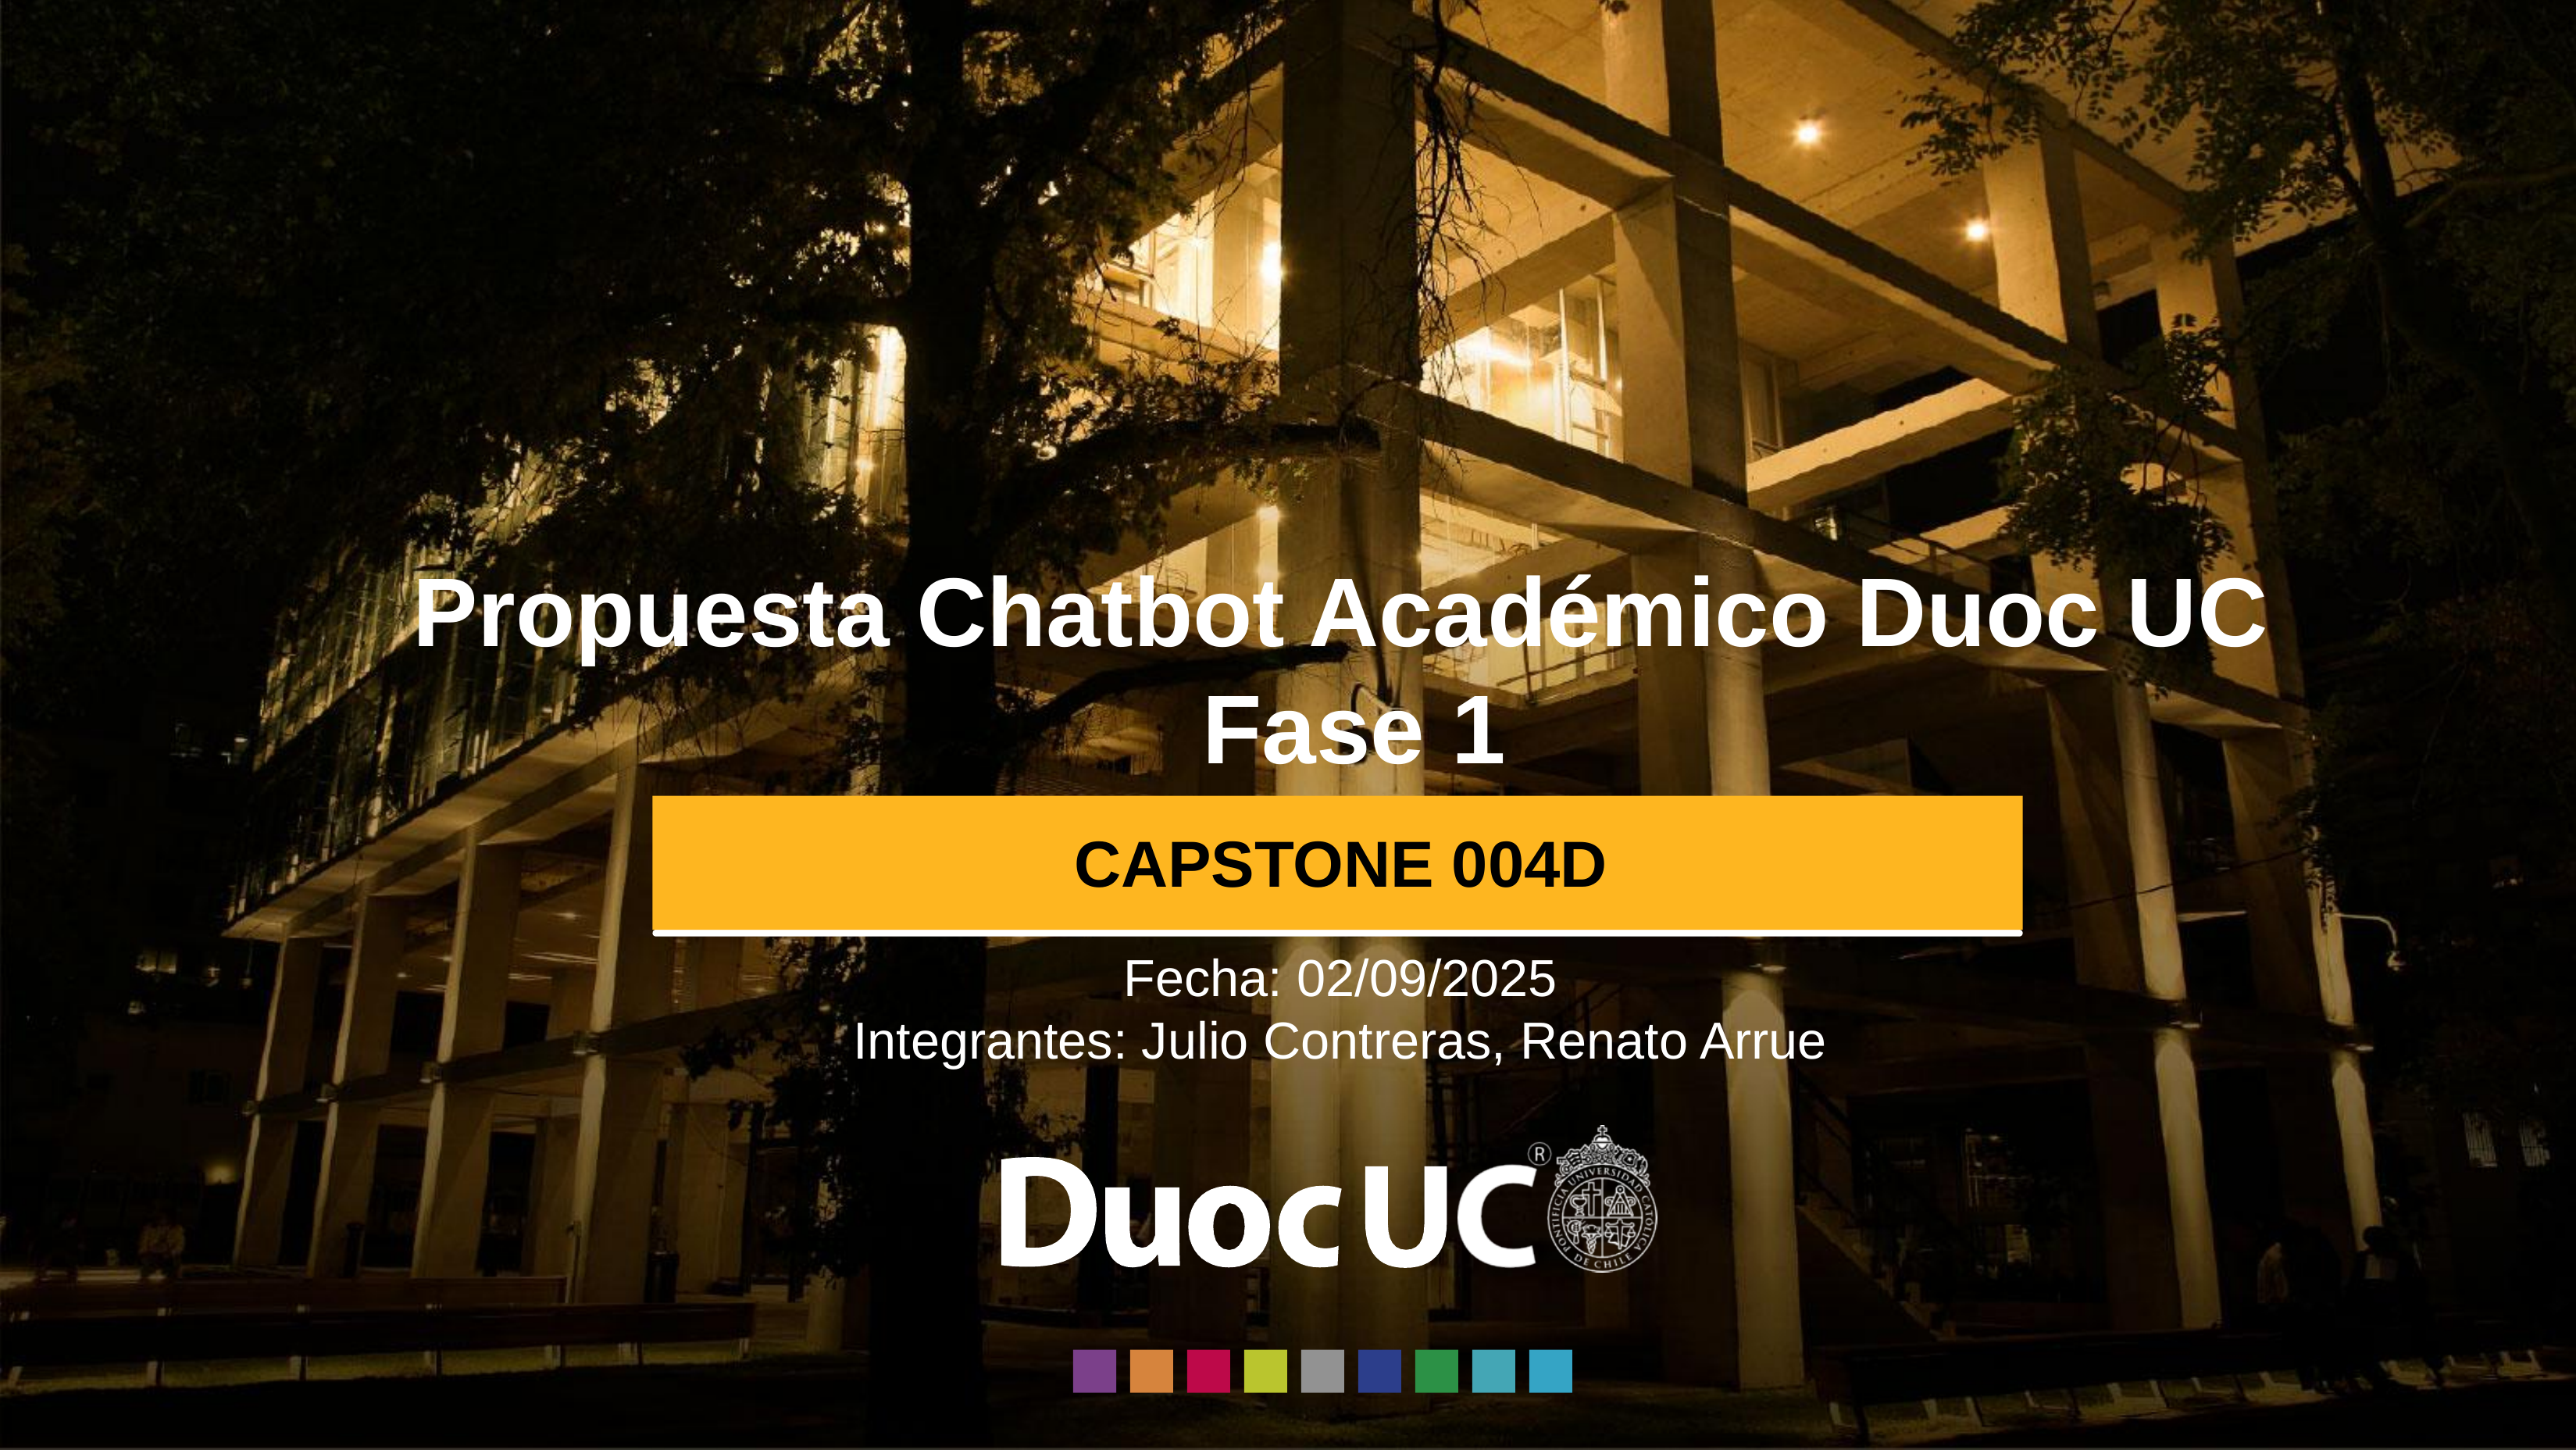

Propuesta Chatbot Académico Duoc UC
 Fase 1
CAPSTONE 004D
Fecha: 02/09/2025
Integrantes: Julio Contreras, Renato Arrue